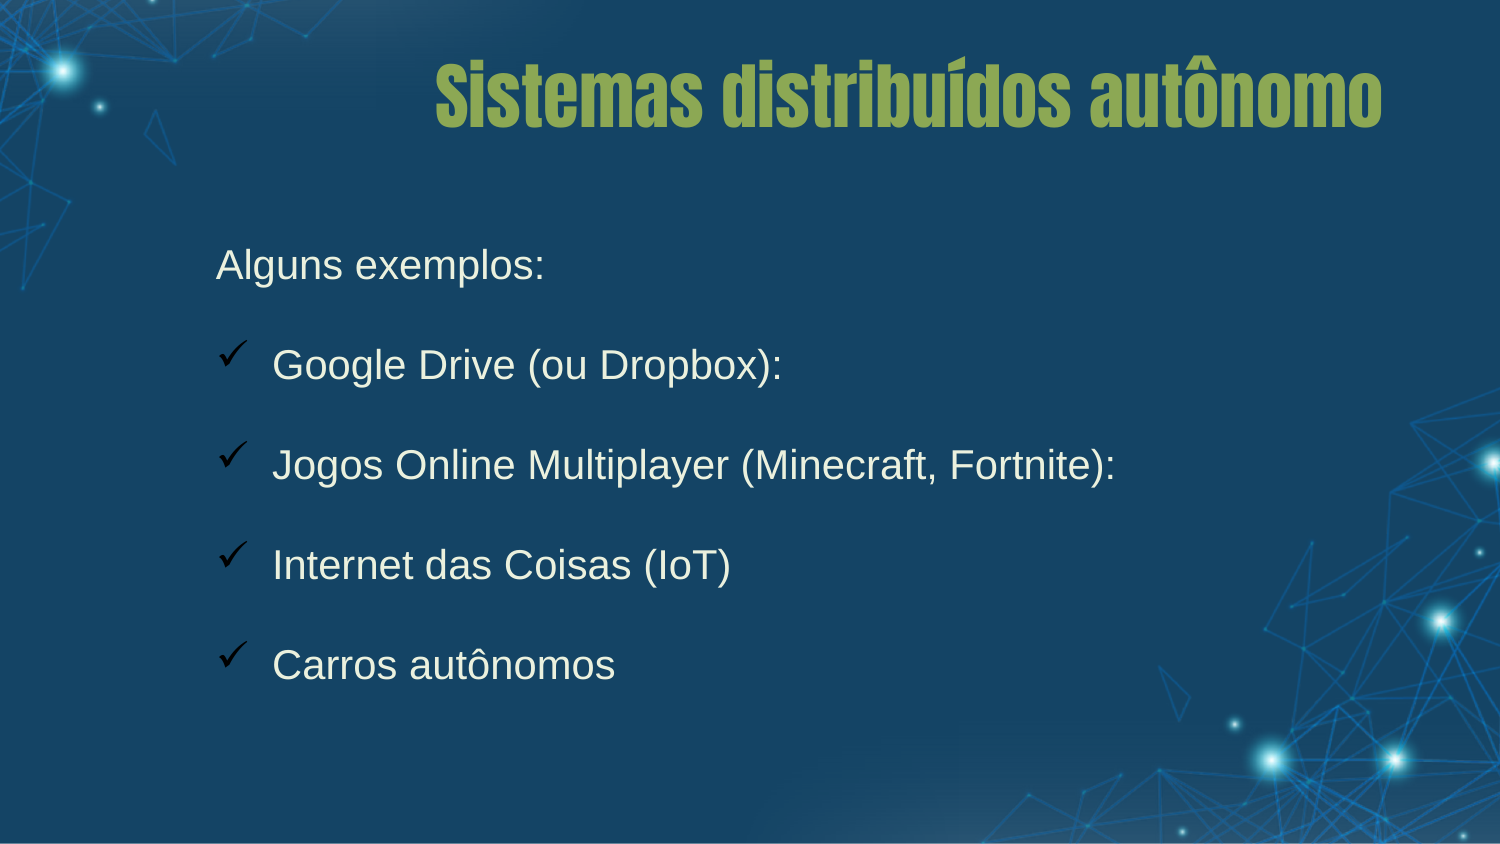

# Sistemas distribuídos autônomo
Alguns exemplos:

Google Drive (ou Dropbox):

Jogos Online Multiplayer (Minecraft, Fortnite):

Internet das Coisas (IoT)

Carros autônomos